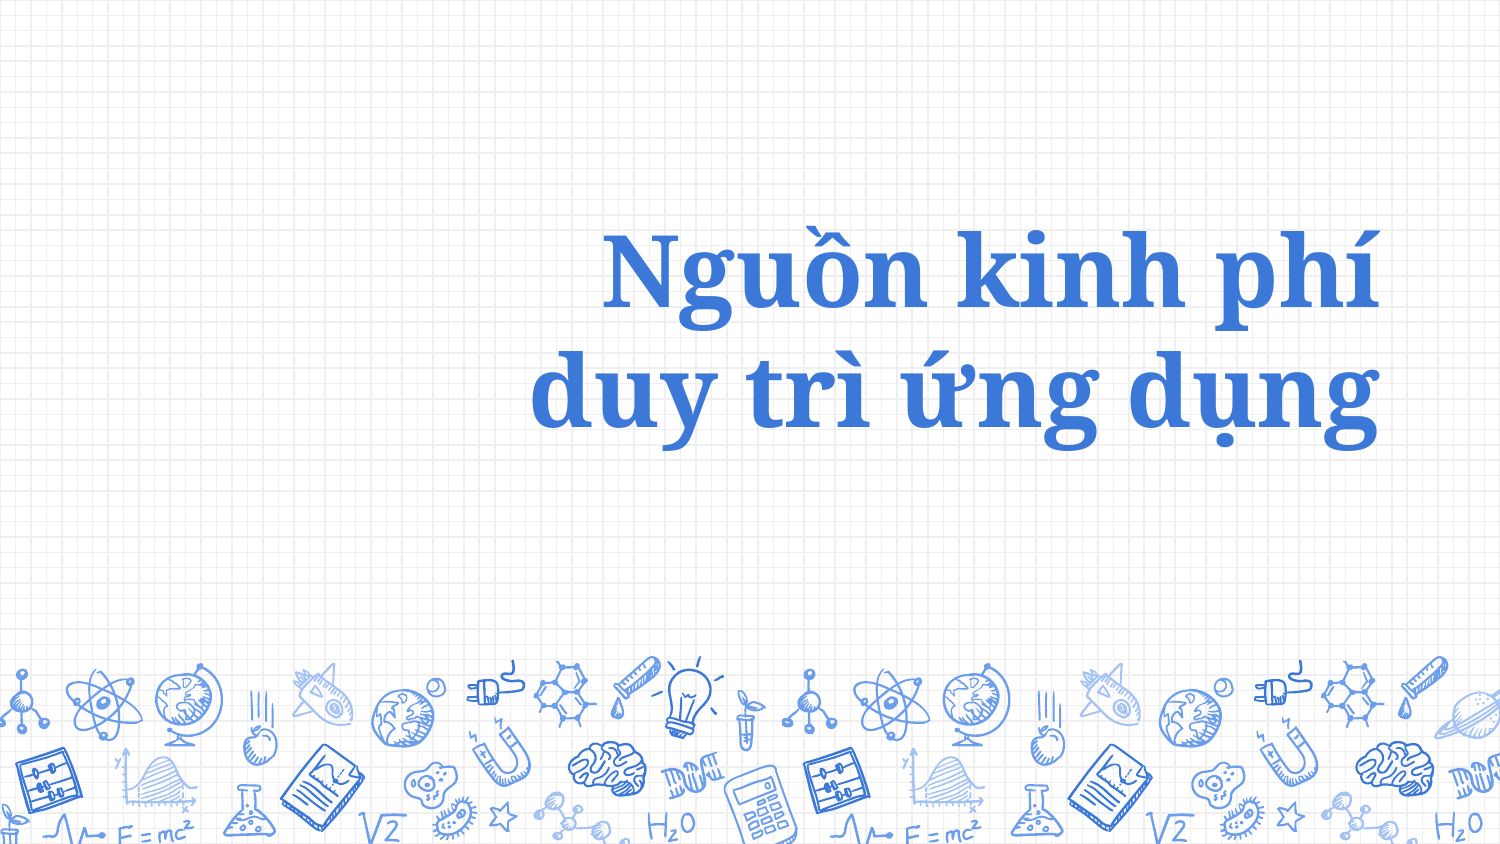

# Nguồn kinh phí duy trì ứng dụng